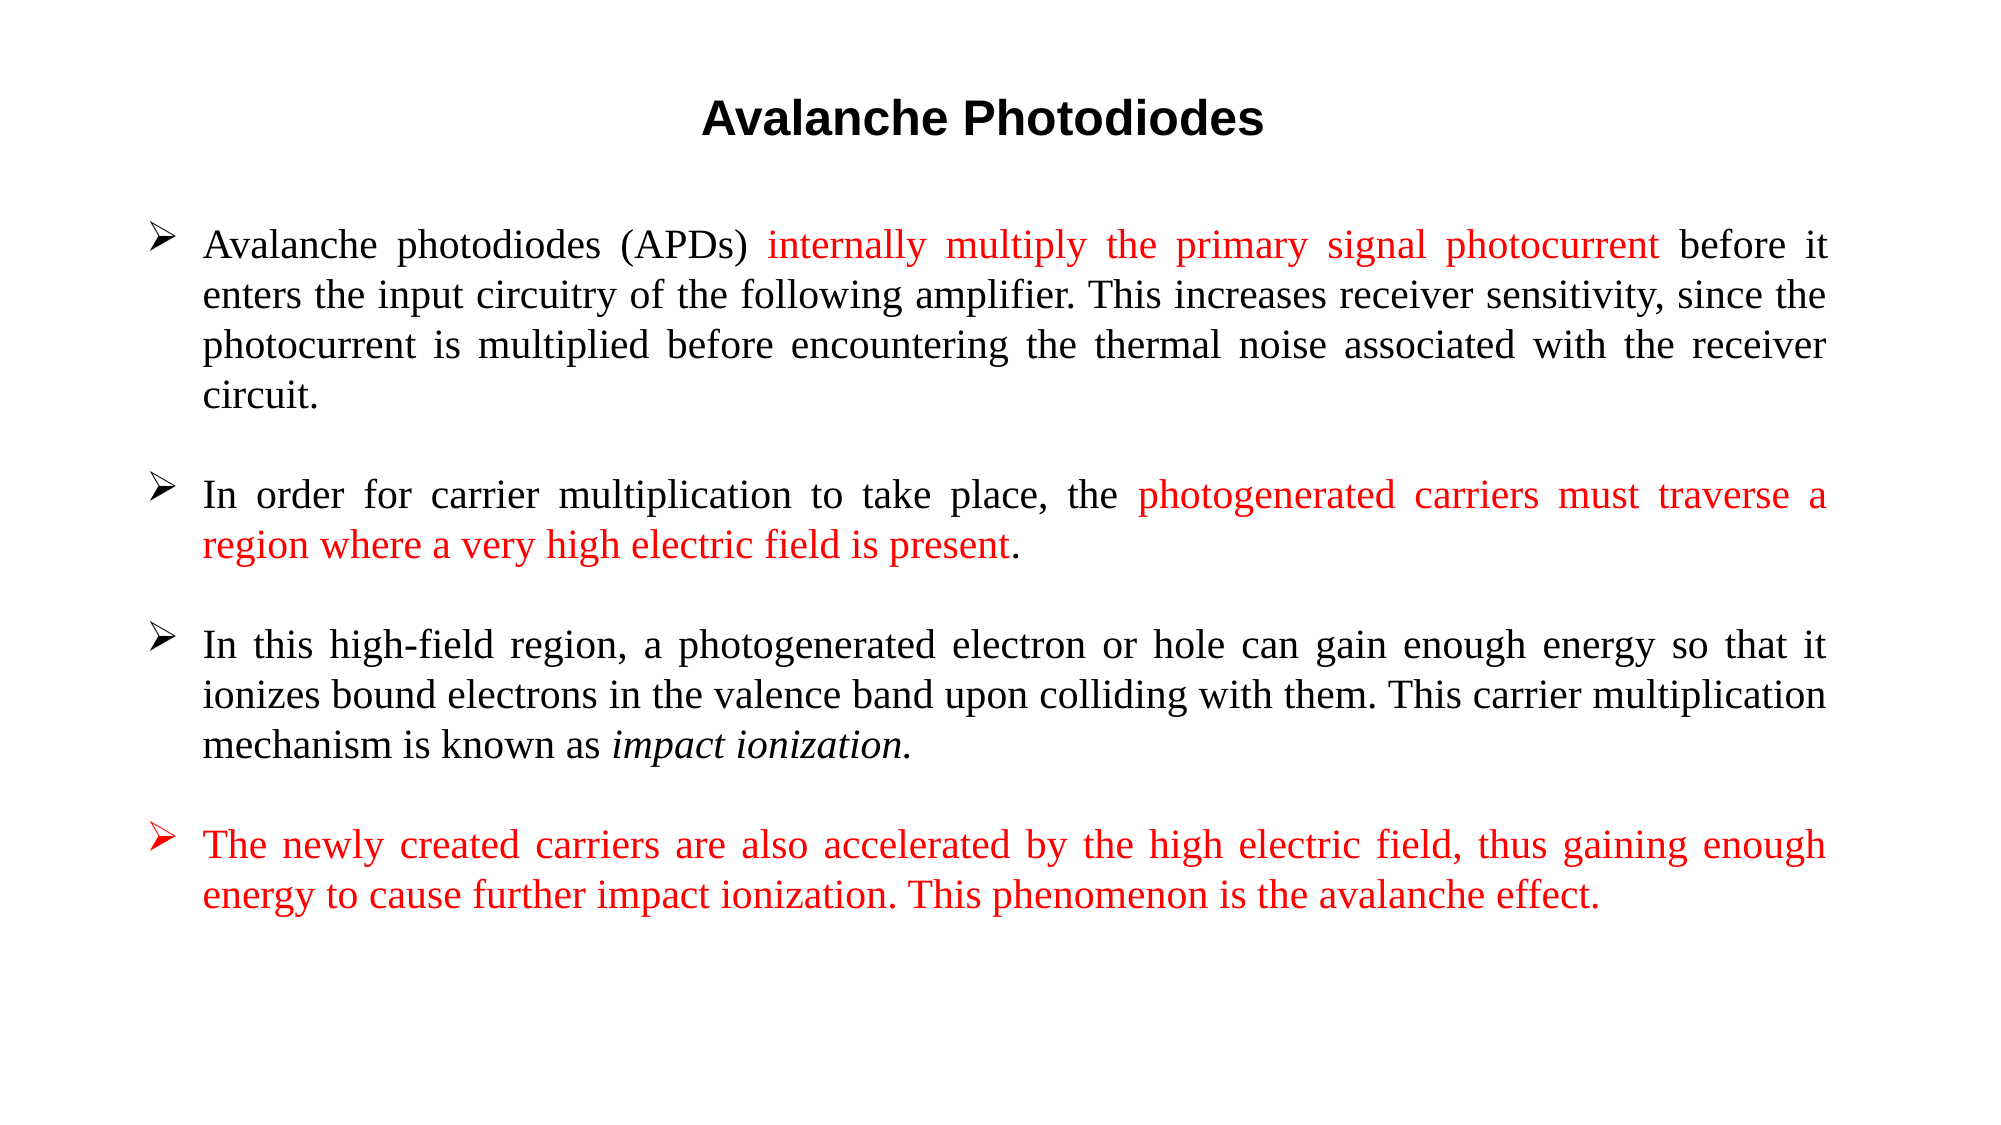

Avalanche Photodiodes
Avalanche photodiodes (APDs) internally multiply the primary signal photocurrent before it enters the input circuitry of the following amplifier. This increases receiver sensitivity, since the photocurrent is multiplied before encountering the thermal noise associated with the receiver circuit.

In order for carrier multiplication to take place, the photogenerated carriers must traverse a region where a very high electric field is present.

In this high-field region, a photogenerated electron or hole can gain enough energy so that it ionizes bound electrons in the valence band upon colliding with them. This carrier multiplication mechanism is known as impact ionization.

The newly created carriers are also accelerated by the high electric field, thus gaining enough energy to cause further impact ionization. This phenomenon is the avalanche effect.